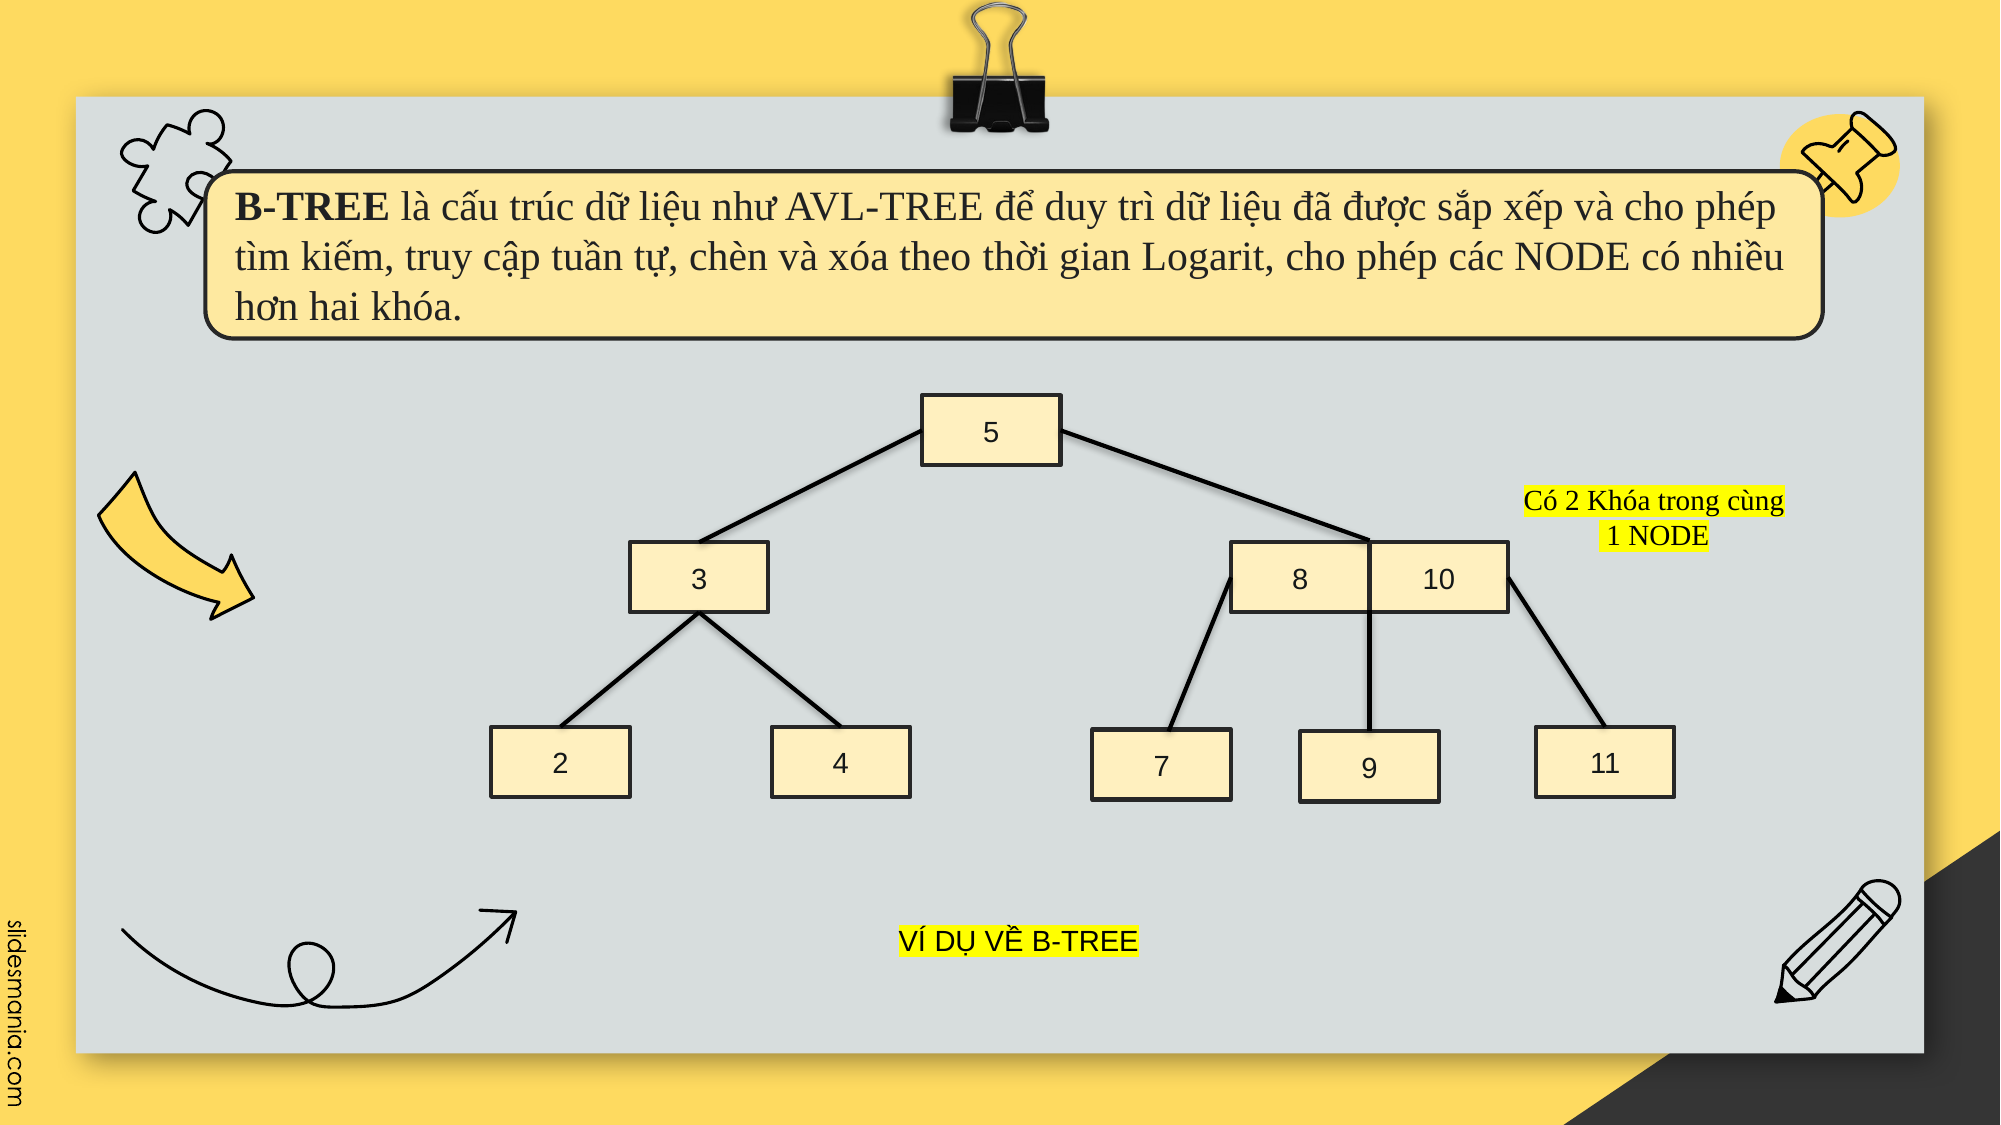

B-TREE là cấu trúc dữ liệu như AVL-TREE để duy trì dữ liệu đã được sắp xếp và cho phép tìm kiếm, truy cập tuần tự, chèn và xóa theo thời gian Logarit, cho phép các NODE có nhiều hơn hai khóa.
5
3
8
10
4
11
2
7
9
Có 2 Khóa trong cùng
 1 NODE
VÍ DỤ VỀ B-TREE